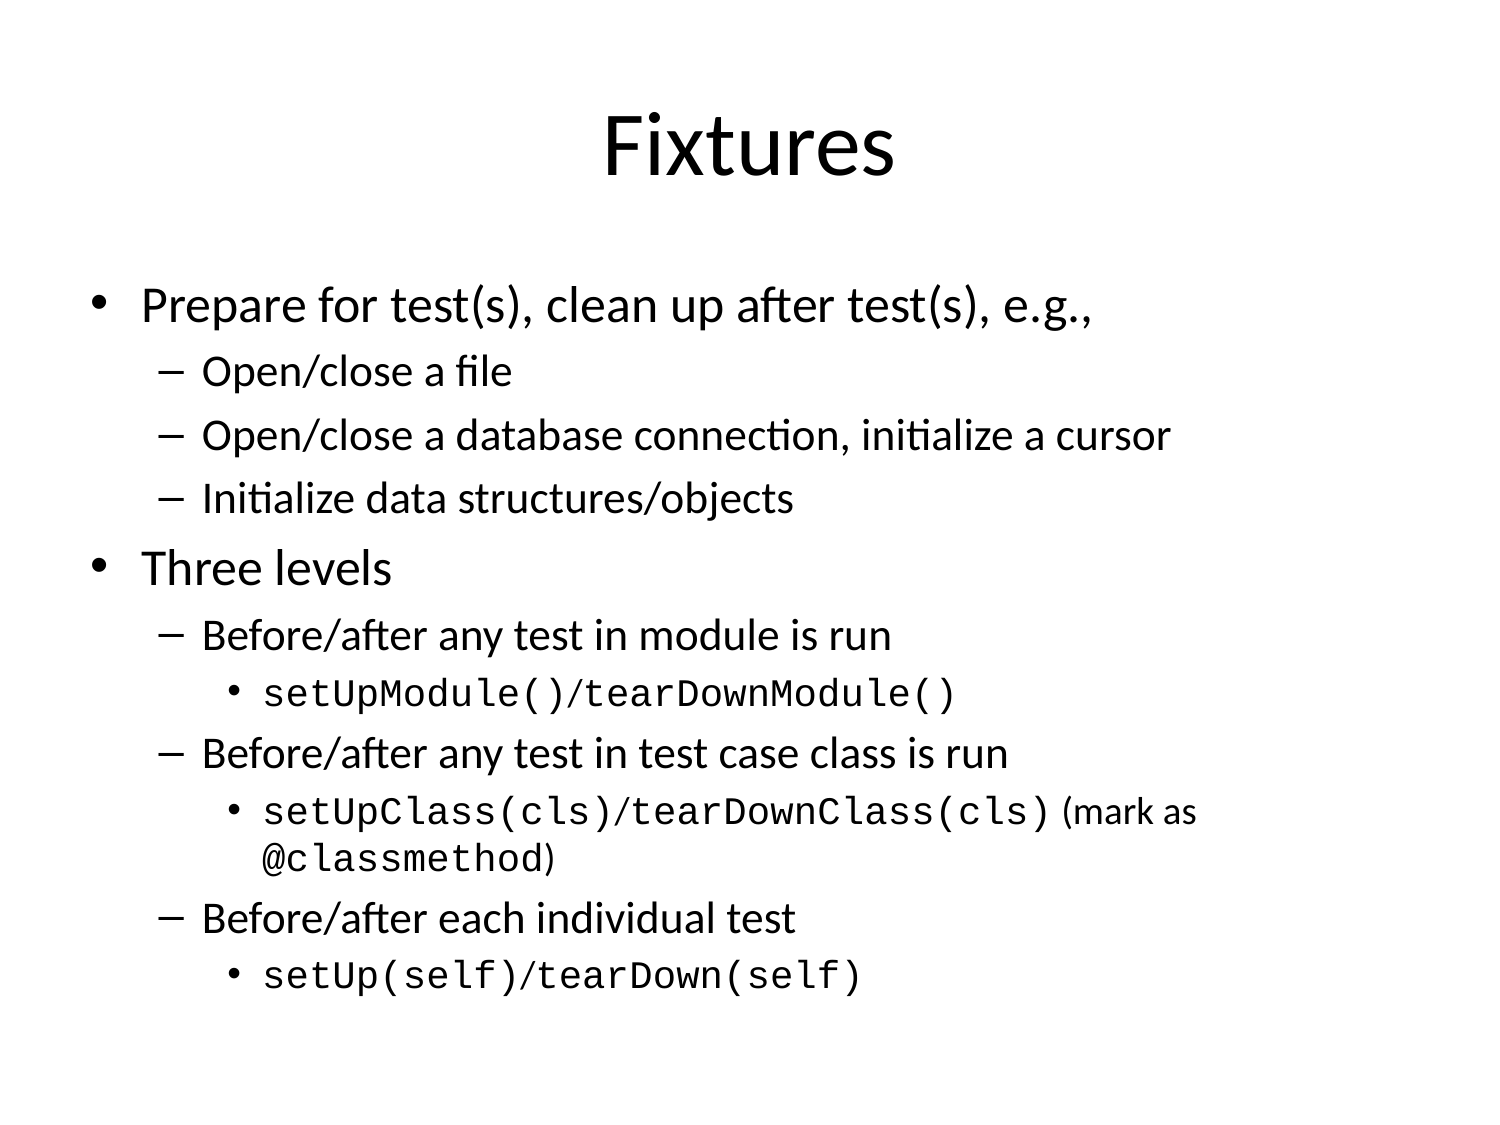

# Fixtures
Prepare for test(s), clean up after test(s), e.g.,
Open/close a file
Open/close a database connection, initialize a cursor
Initialize data structures/objects
Three levels
Before/after any test in module is run
setUpModule()/tearDownModule()
Before/after any test in test case class is run
setUpClass(cls)/tearDownClass(cls) (mark as @classmethod)
Before/after each individual test
setUp(self)/tearDown(self)